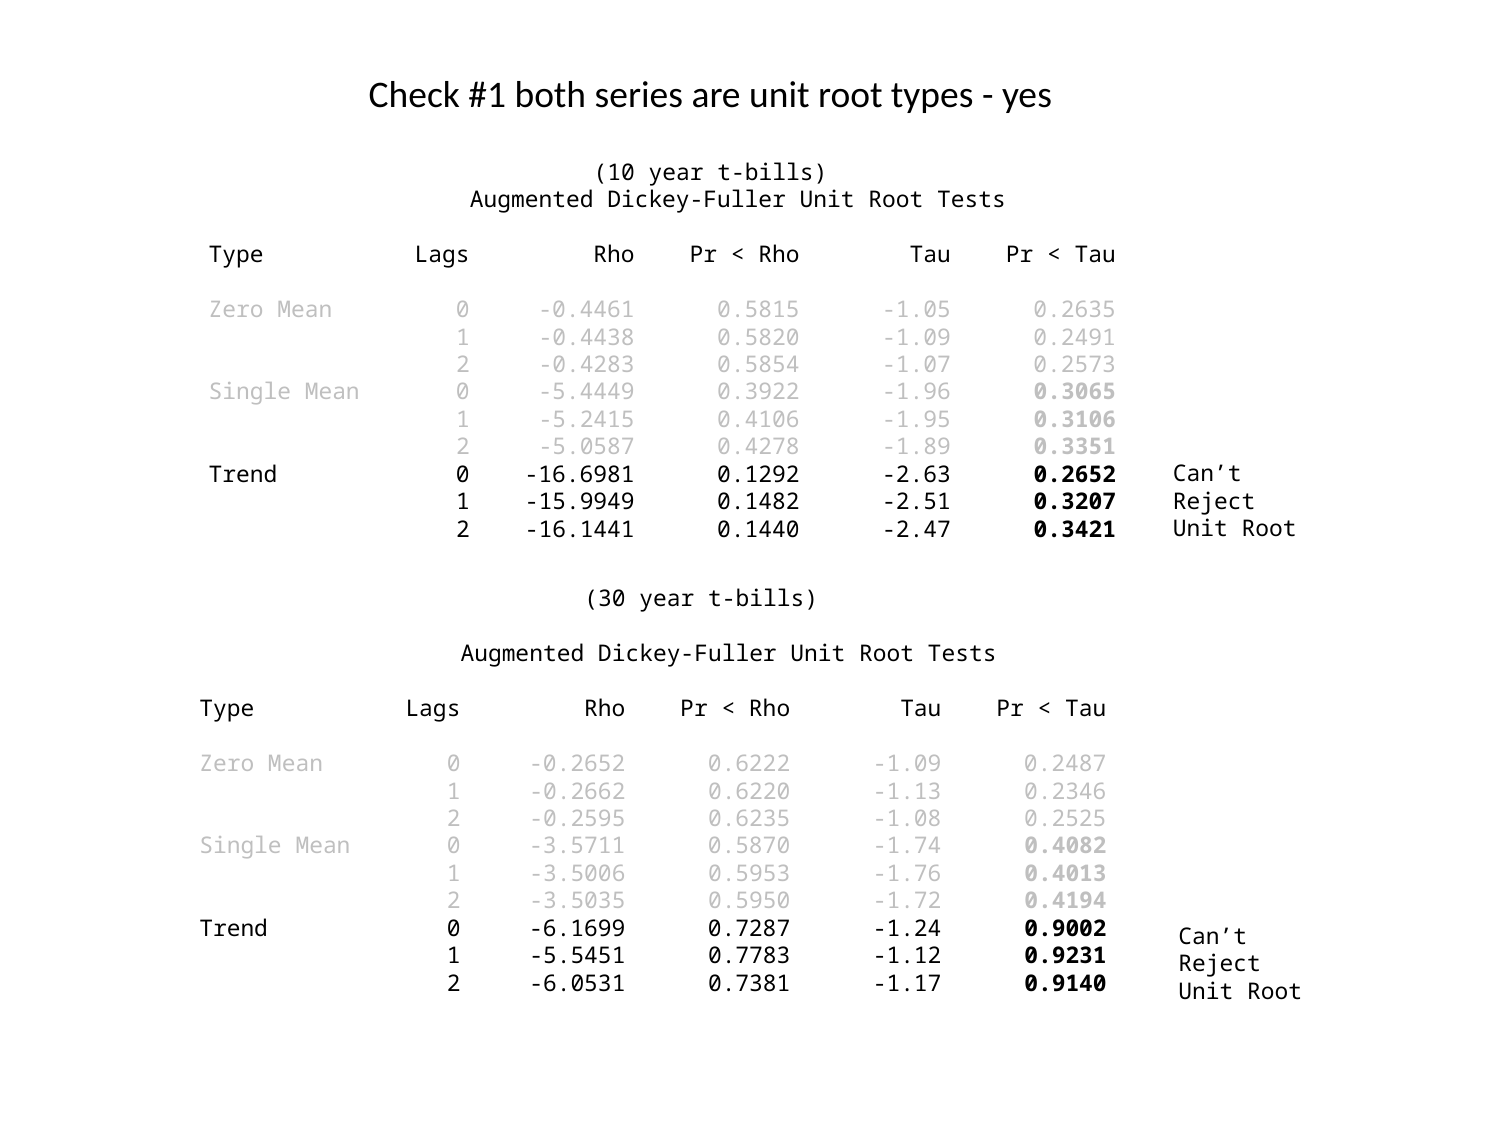

Check #1 both series are unit root types - yes
                                 (10 year t-bills)
                        Augmented Dickey-Fuller Unit Root Tests

     Type           Lags         Rho    Pr < Rho        Tau    Pr < Tau

     Zero Mean         0     -0.4461      0.5815      -1.05      0.2635
                       1     -0.4438      0.5820      -1.09      0.2491
                       2     -0.4283      0.5854      -1.07      0.2573
     Single Mean       0     -5.4449      0.3922      -1.96      0.3065
                       1     -5.2415      0.4106      -1.95      0.3106
                       2     -5.0587      0.4278      -1.89      0.3351
     Trend             0    -16.6981      0.1292      -2.63      0.2652
                       1    -15.9949      0.1482      -2.51      0.3207
                       2    -16.1441      0.1440      -2.47      0.3421
Can’t
Reject
Unit Root
                                 (30 year t-bills)

                        Augmented Dickey-Fuller Unit Root Tests

     Type           Lags         Rho    Pr < Rho        Tau    Pr < Tau

     Zero Mean         0     -0.2652      0.6222      -1.09      0.2487
                       1     -0.2662      0.6220      -1.13      0.2346
                       2     -0.2595      0.6235      -1.08      0.2525
     Single Mean       0     -3.5711      0.5870      -1.74      0.4082
                       1     -3.5006      0.5953      -1.76      0.4013
                       2     -3.5035      0.5950      -1.72      0.4194
     Trend             0     -6.1699      0.7287      -1.24      0.9002
                       1     -5.5451      0.7783      -1.12      0.9231
                       2     -6.0531      0.7381      -1.17      0.9140
Can’t
Reject
Unit Root